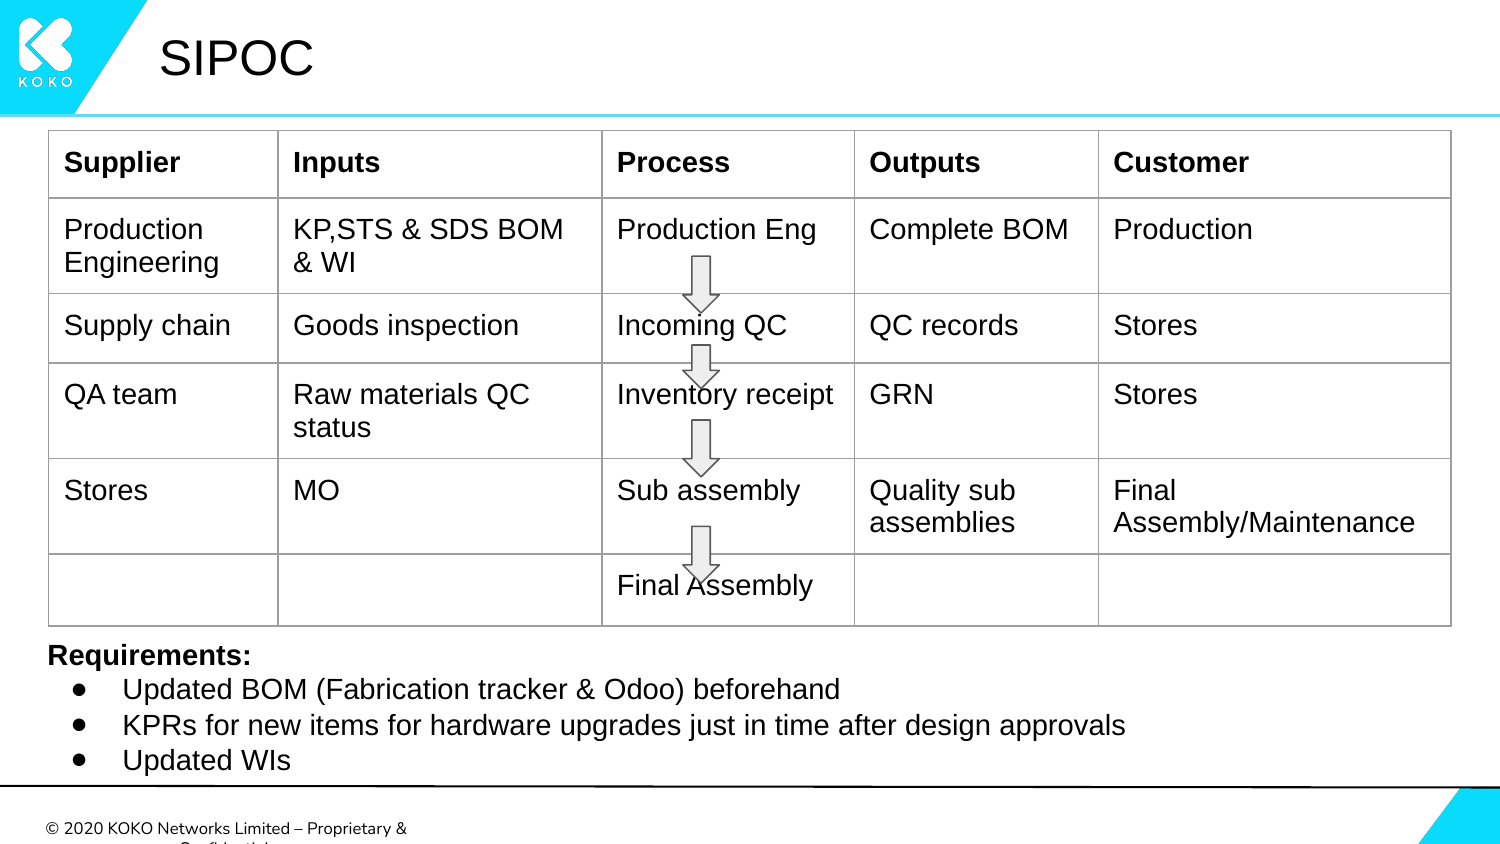

# SIPOC
| Supplier | Inputs | Process | Outputs | Customer |
| --- | --- | --- | --- | --- |
| Production Engineering | KP,STS & SDS BOM & WI | Production Eng | Complete BOM | Production |
| Supply chain | Goods inspection | Incoming QC | QC records | Stores |
| QA team | Raw materials QC status | Inventory receipt | GRN | Stores |
| Stores | MO | Sub assembly | Quality sub assemblies | Final Assembly/Maintenance |
|  |  | Final Assembly |  |  |

Requirements:
Updated BOM (Fabrication tracker & Odoo) beforehand
KPRs for new items for hardware upgrades just in time after design approvals
Updated WIs